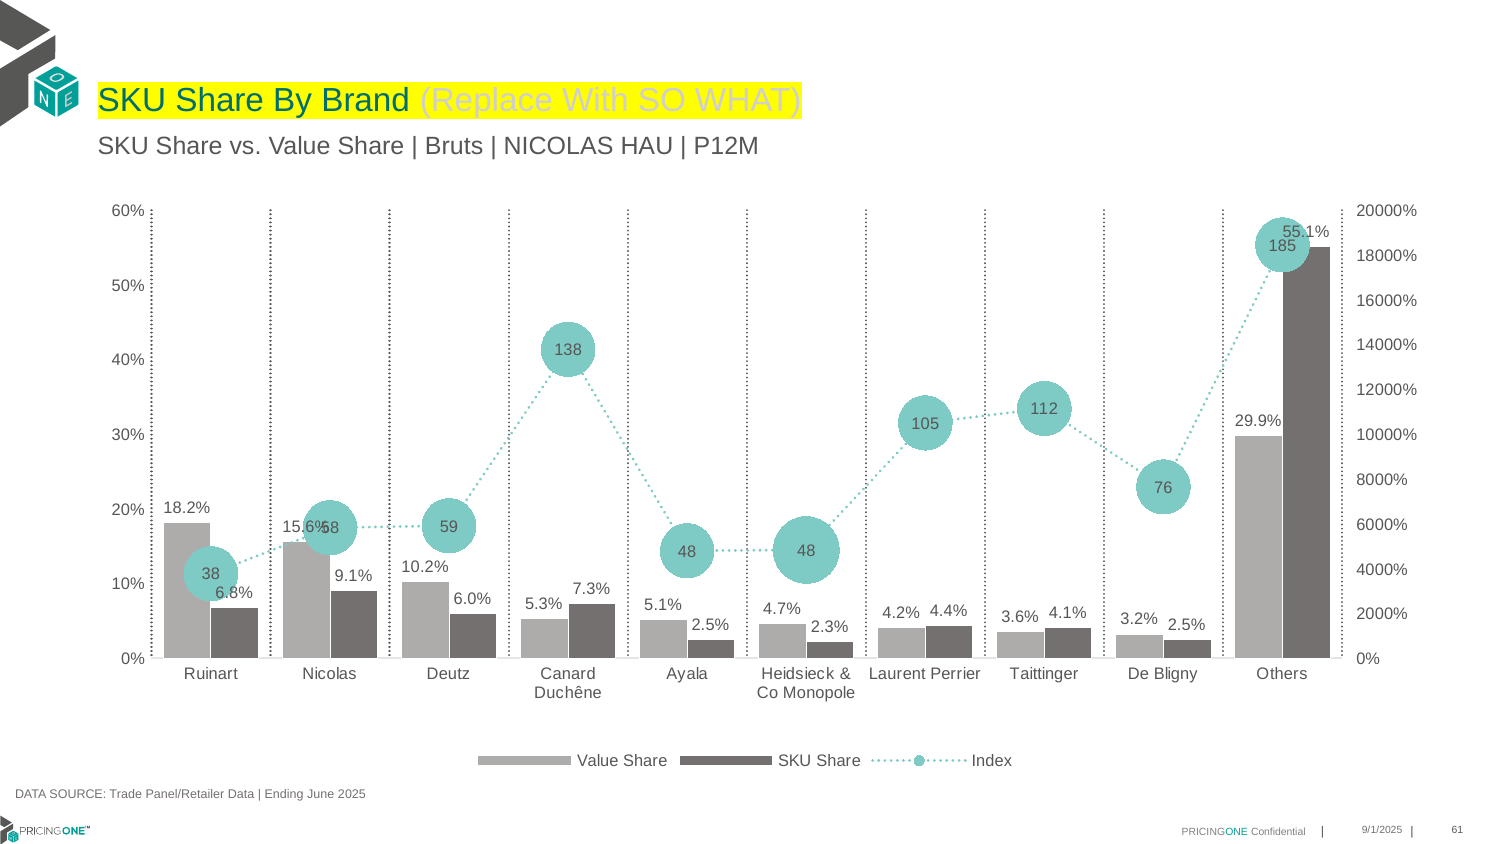

# SKU Share By Brand (Replace With SO WHAT)
SKU Share vs. Value Share | Bruts | NICOLAS HAU | P12M

### Chart

| Category | Value Share | SKU Share | Index |
|---|---|---|---|
| Ruinart | 0.1816417592975429 | 0.06849660035255603 | 37.70972083591936 |
| Nicolas | 0.15608471931111786 | 0.0909090909090909 | 58.243427870658614 |
| Deutz | 0.10221023524378789 | 0.06043817678166708 | 59.13123733402264 |
| Canard Duchêne | 0.052765542509028075 | 0.07277763787459077 | 137.9264467187818 |
| Ayala | 0.051451064368799544 | 0.024678922185847392 | 47.96581467965305 |
| Heidsieck & Co Monopole | 0.046894605142716476 | 0.022664316293125156 | 48.330327601970026 |
| Laurent Perrier | 0.041717951230471034 | 0.04381767816670864 | 105.03314969768687 |
| Taittinger | 0.03635966033884856 | 0.040543943591035 | 111.50803724014915 |
| De Bligny | 0.032271633322737844 | 0.024678922185847392 | 76.4724919220596 |
| Others | 0.2986028292349498 | 0.5509947116595316 | 184.52427697059503 |
DATA SOURCE: Trade Panel/Retailer Data | Ending June 2025

9/1/2025
61